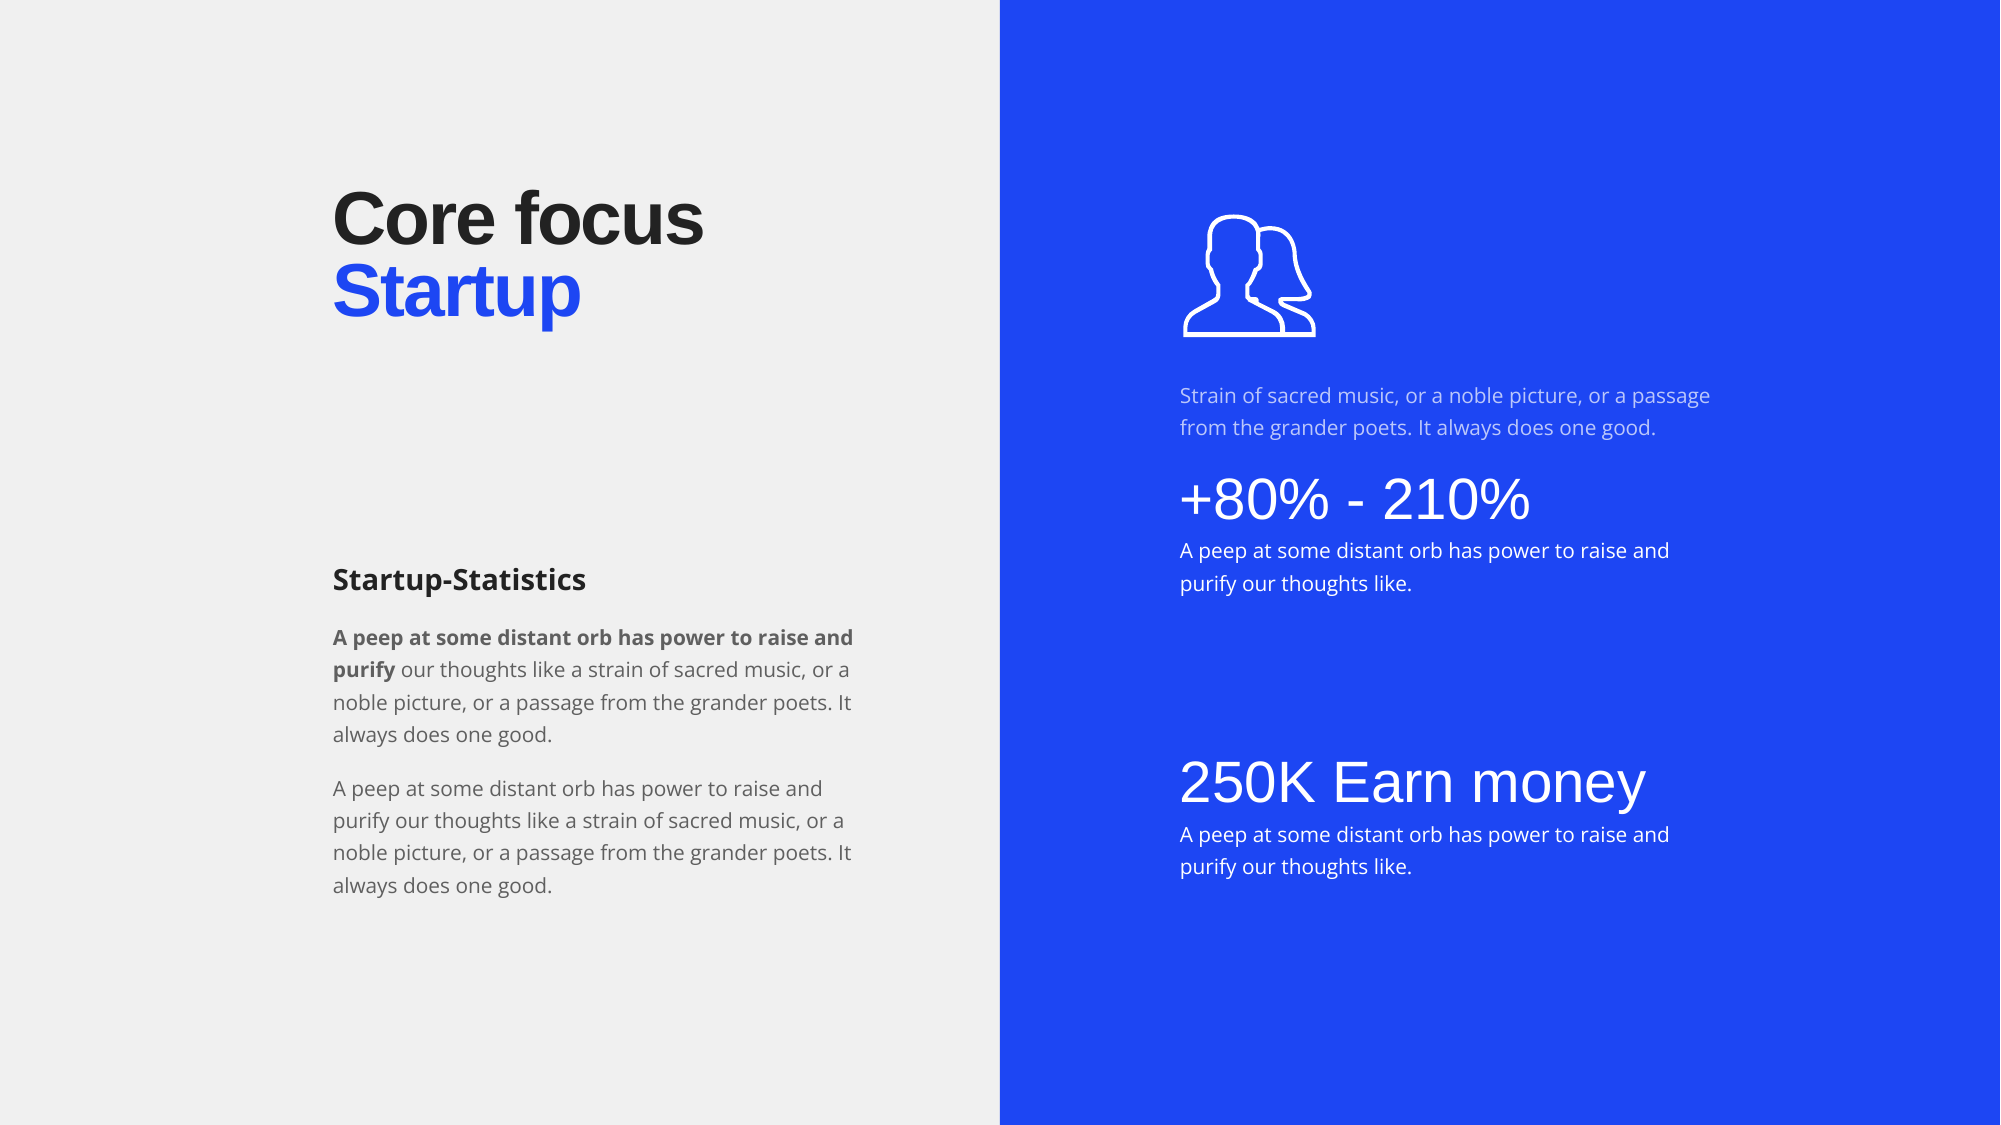

Strain of sacred music, or a noble picture, or a passage from the grander poets. It always does one good.
+80% - 210%
A peep at some distant orb has power to raise and purify our thoughts like.

250K Earn money
A peep at some distant orb has power to raise and purify our thoughts like.
# Core focus Startup

Startup-Statistics
A peep at some distant orb has power to raise and purify our thoughts like a strain of sacred music, or a noble picture, or a passage from the grander poets. It always does one good.
A peep at some distant orb has power to raise and purify our thoughts like a strain of sacred music, or a noble picture, or a passage from the grander poets. It always does one good.